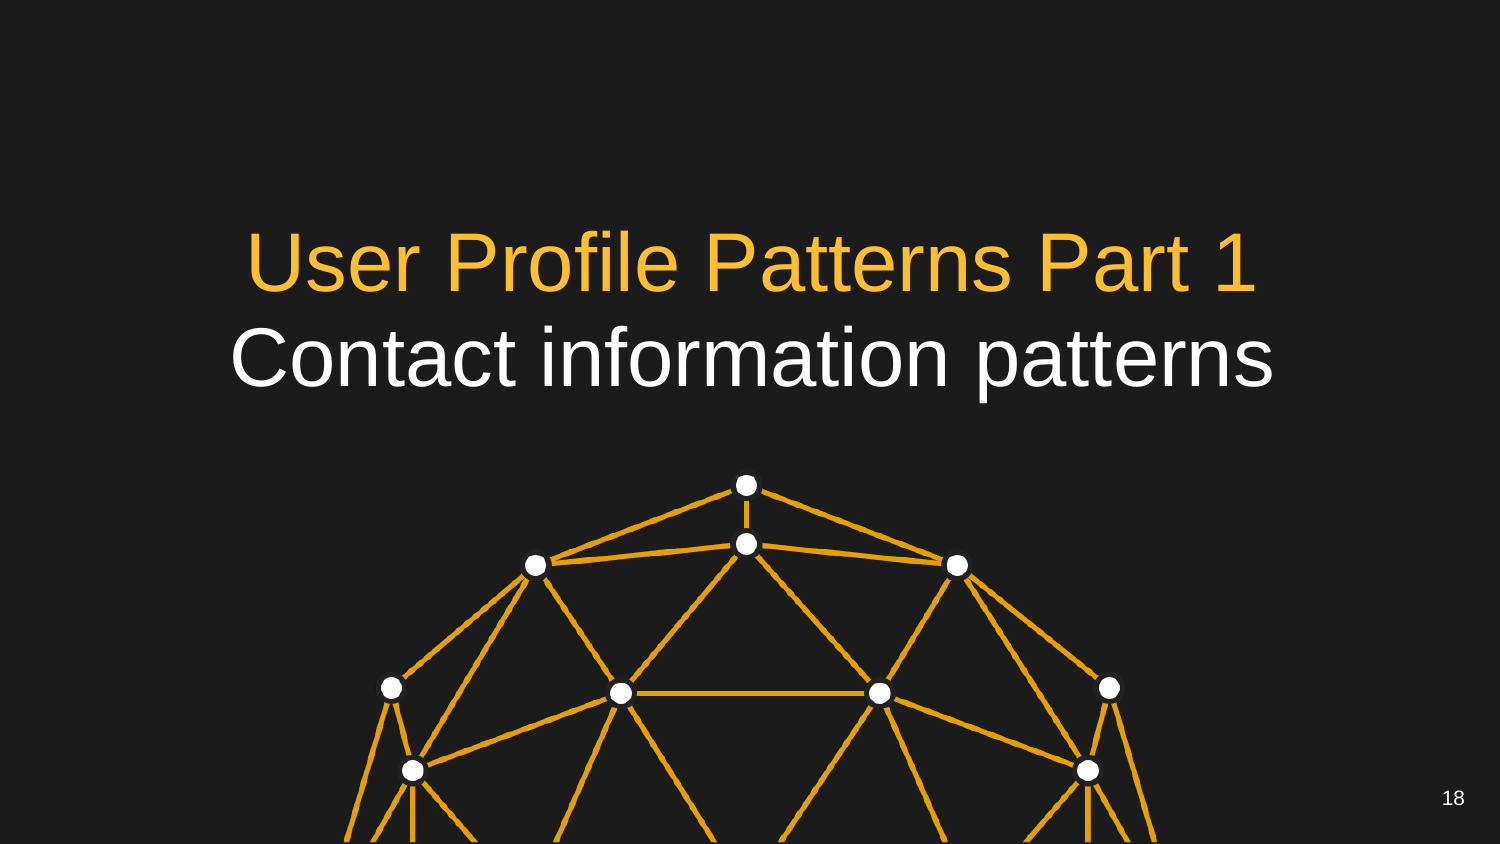

# User Profile Patterns Part 1 Contact information patterns
18